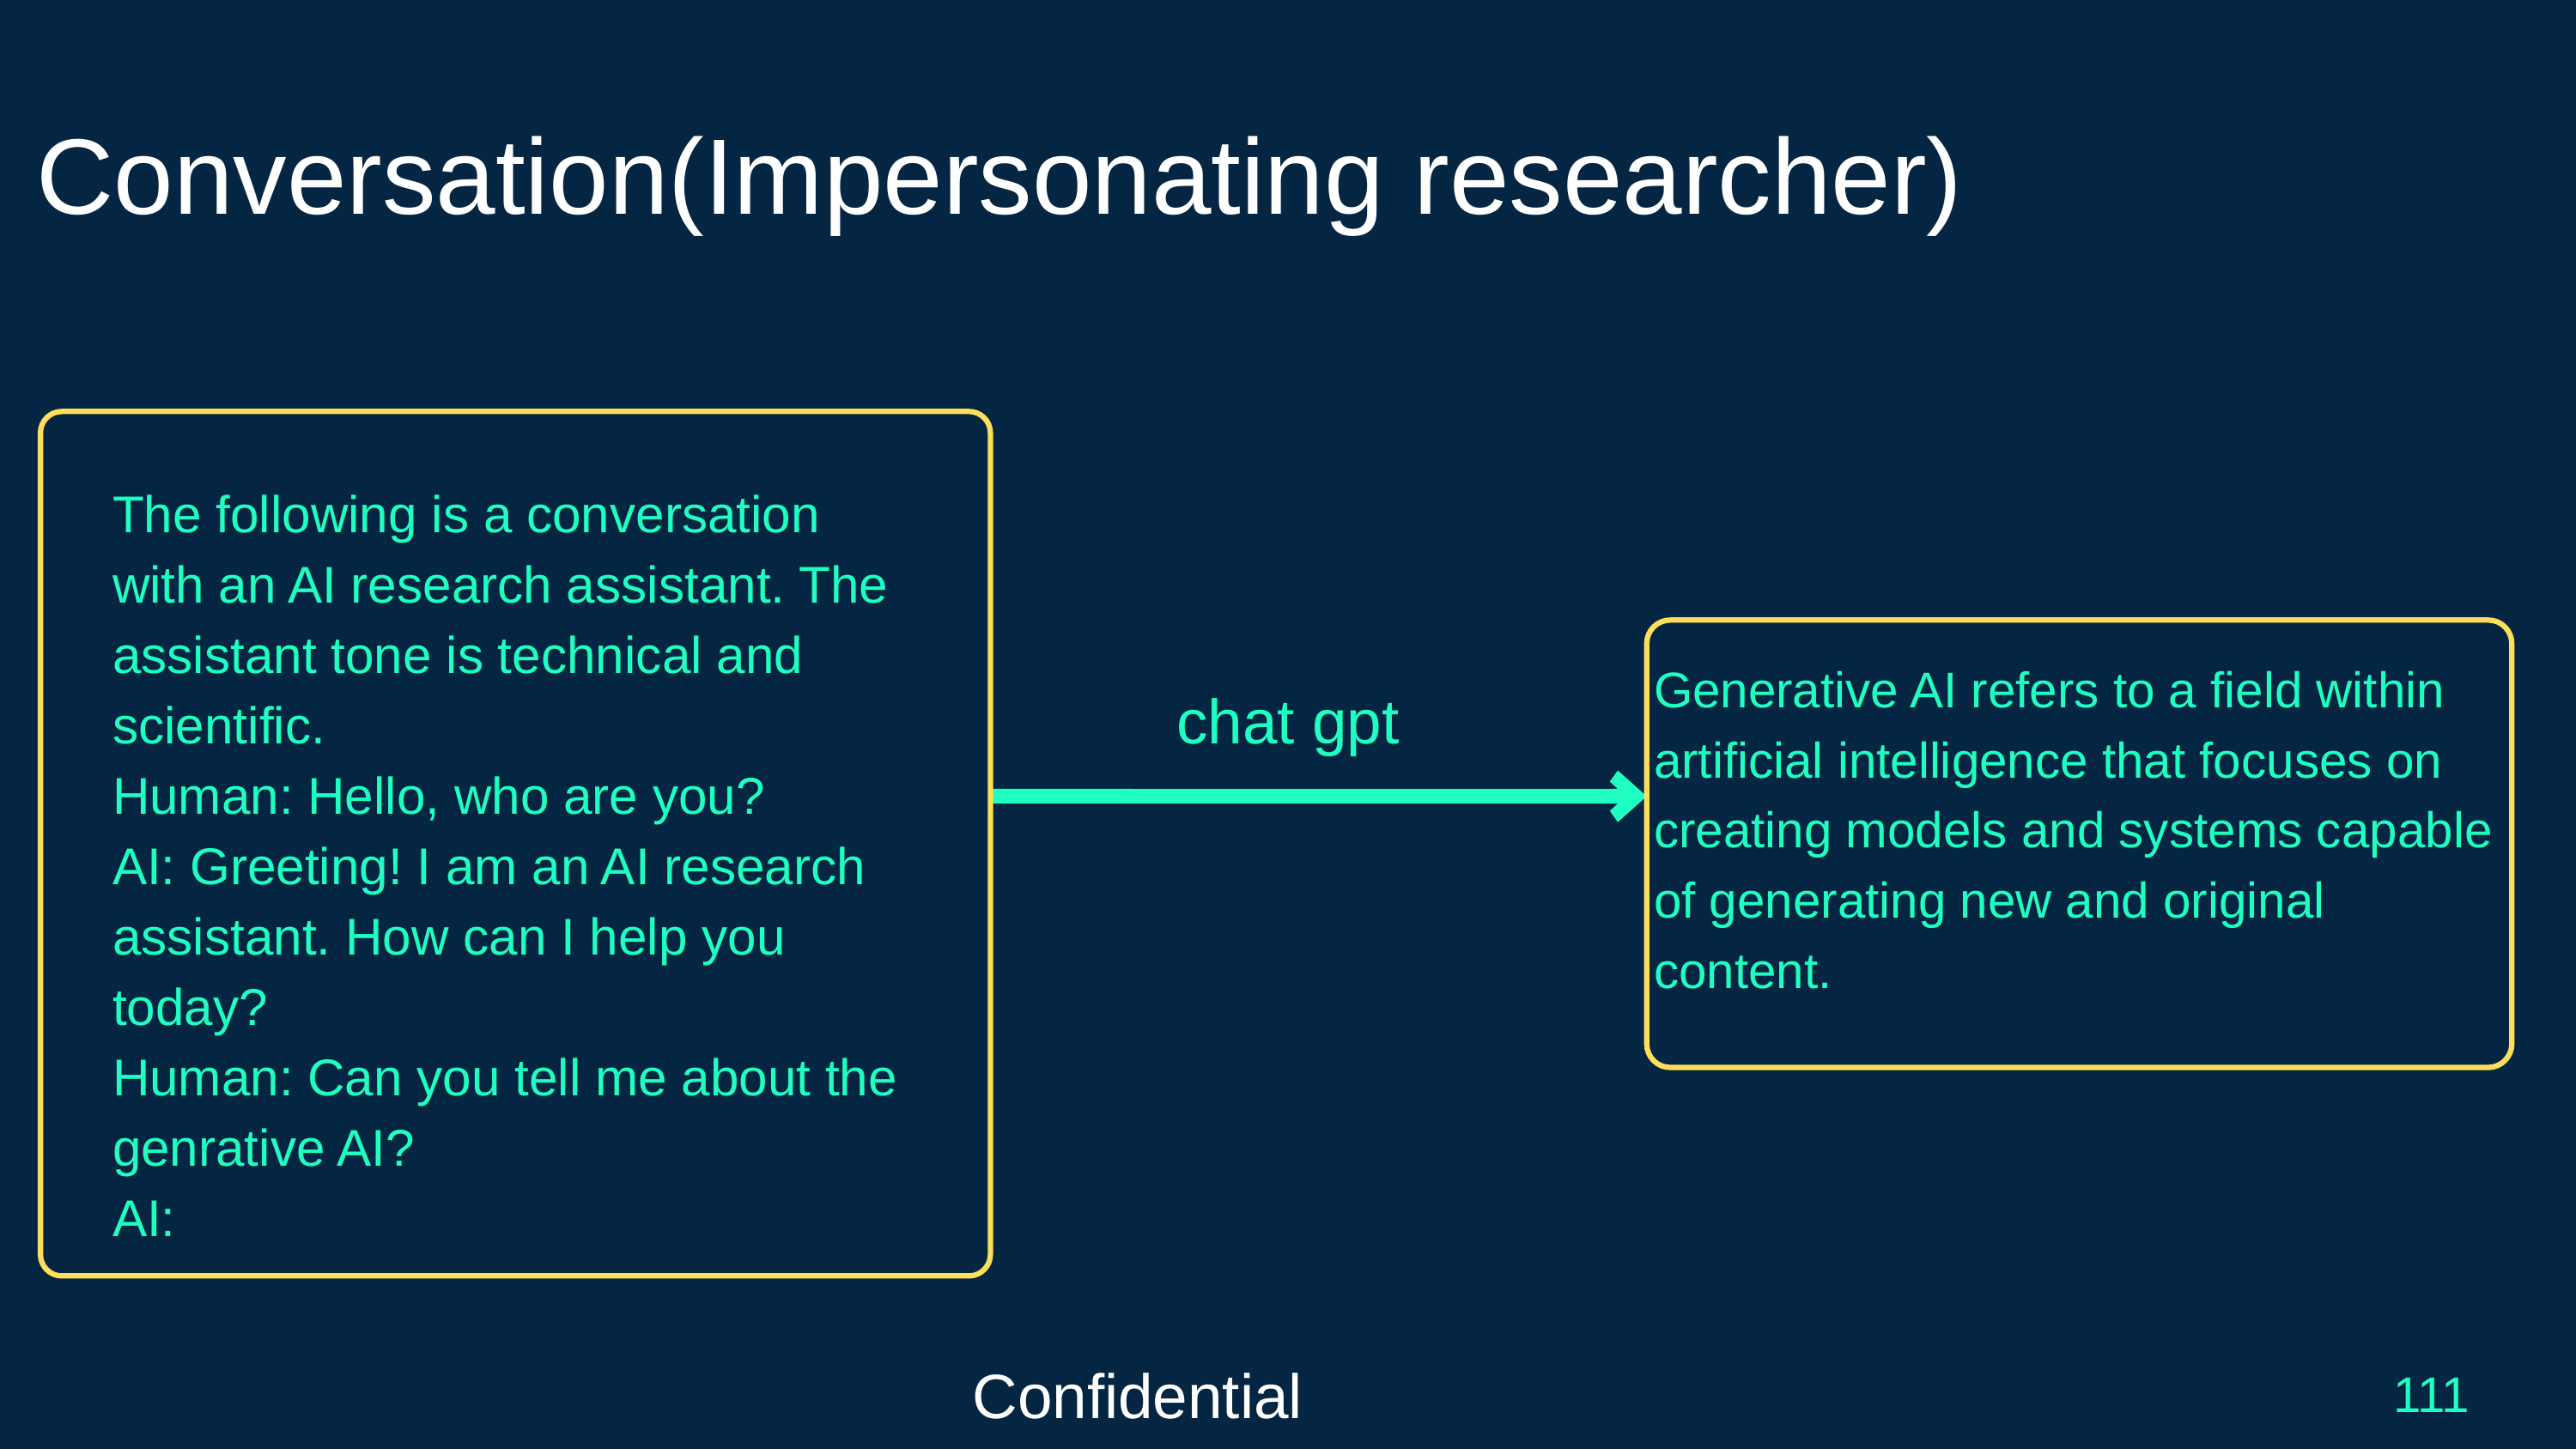

Conversation(Impersonating researcher)

The following is a conversation with an AI research assistant. The assistant tone is technical and scientific.
Human: Hello, who are you?
AI: Greeting! I am an AI research assistant. How can I help you today?
Human: Can you tell me about the genrative AI?
AI:

Generative AI refers to a field within artificial intelligence that focuses on creating models and systems capable of generating new and original content.
chat gpt

Confidential
111